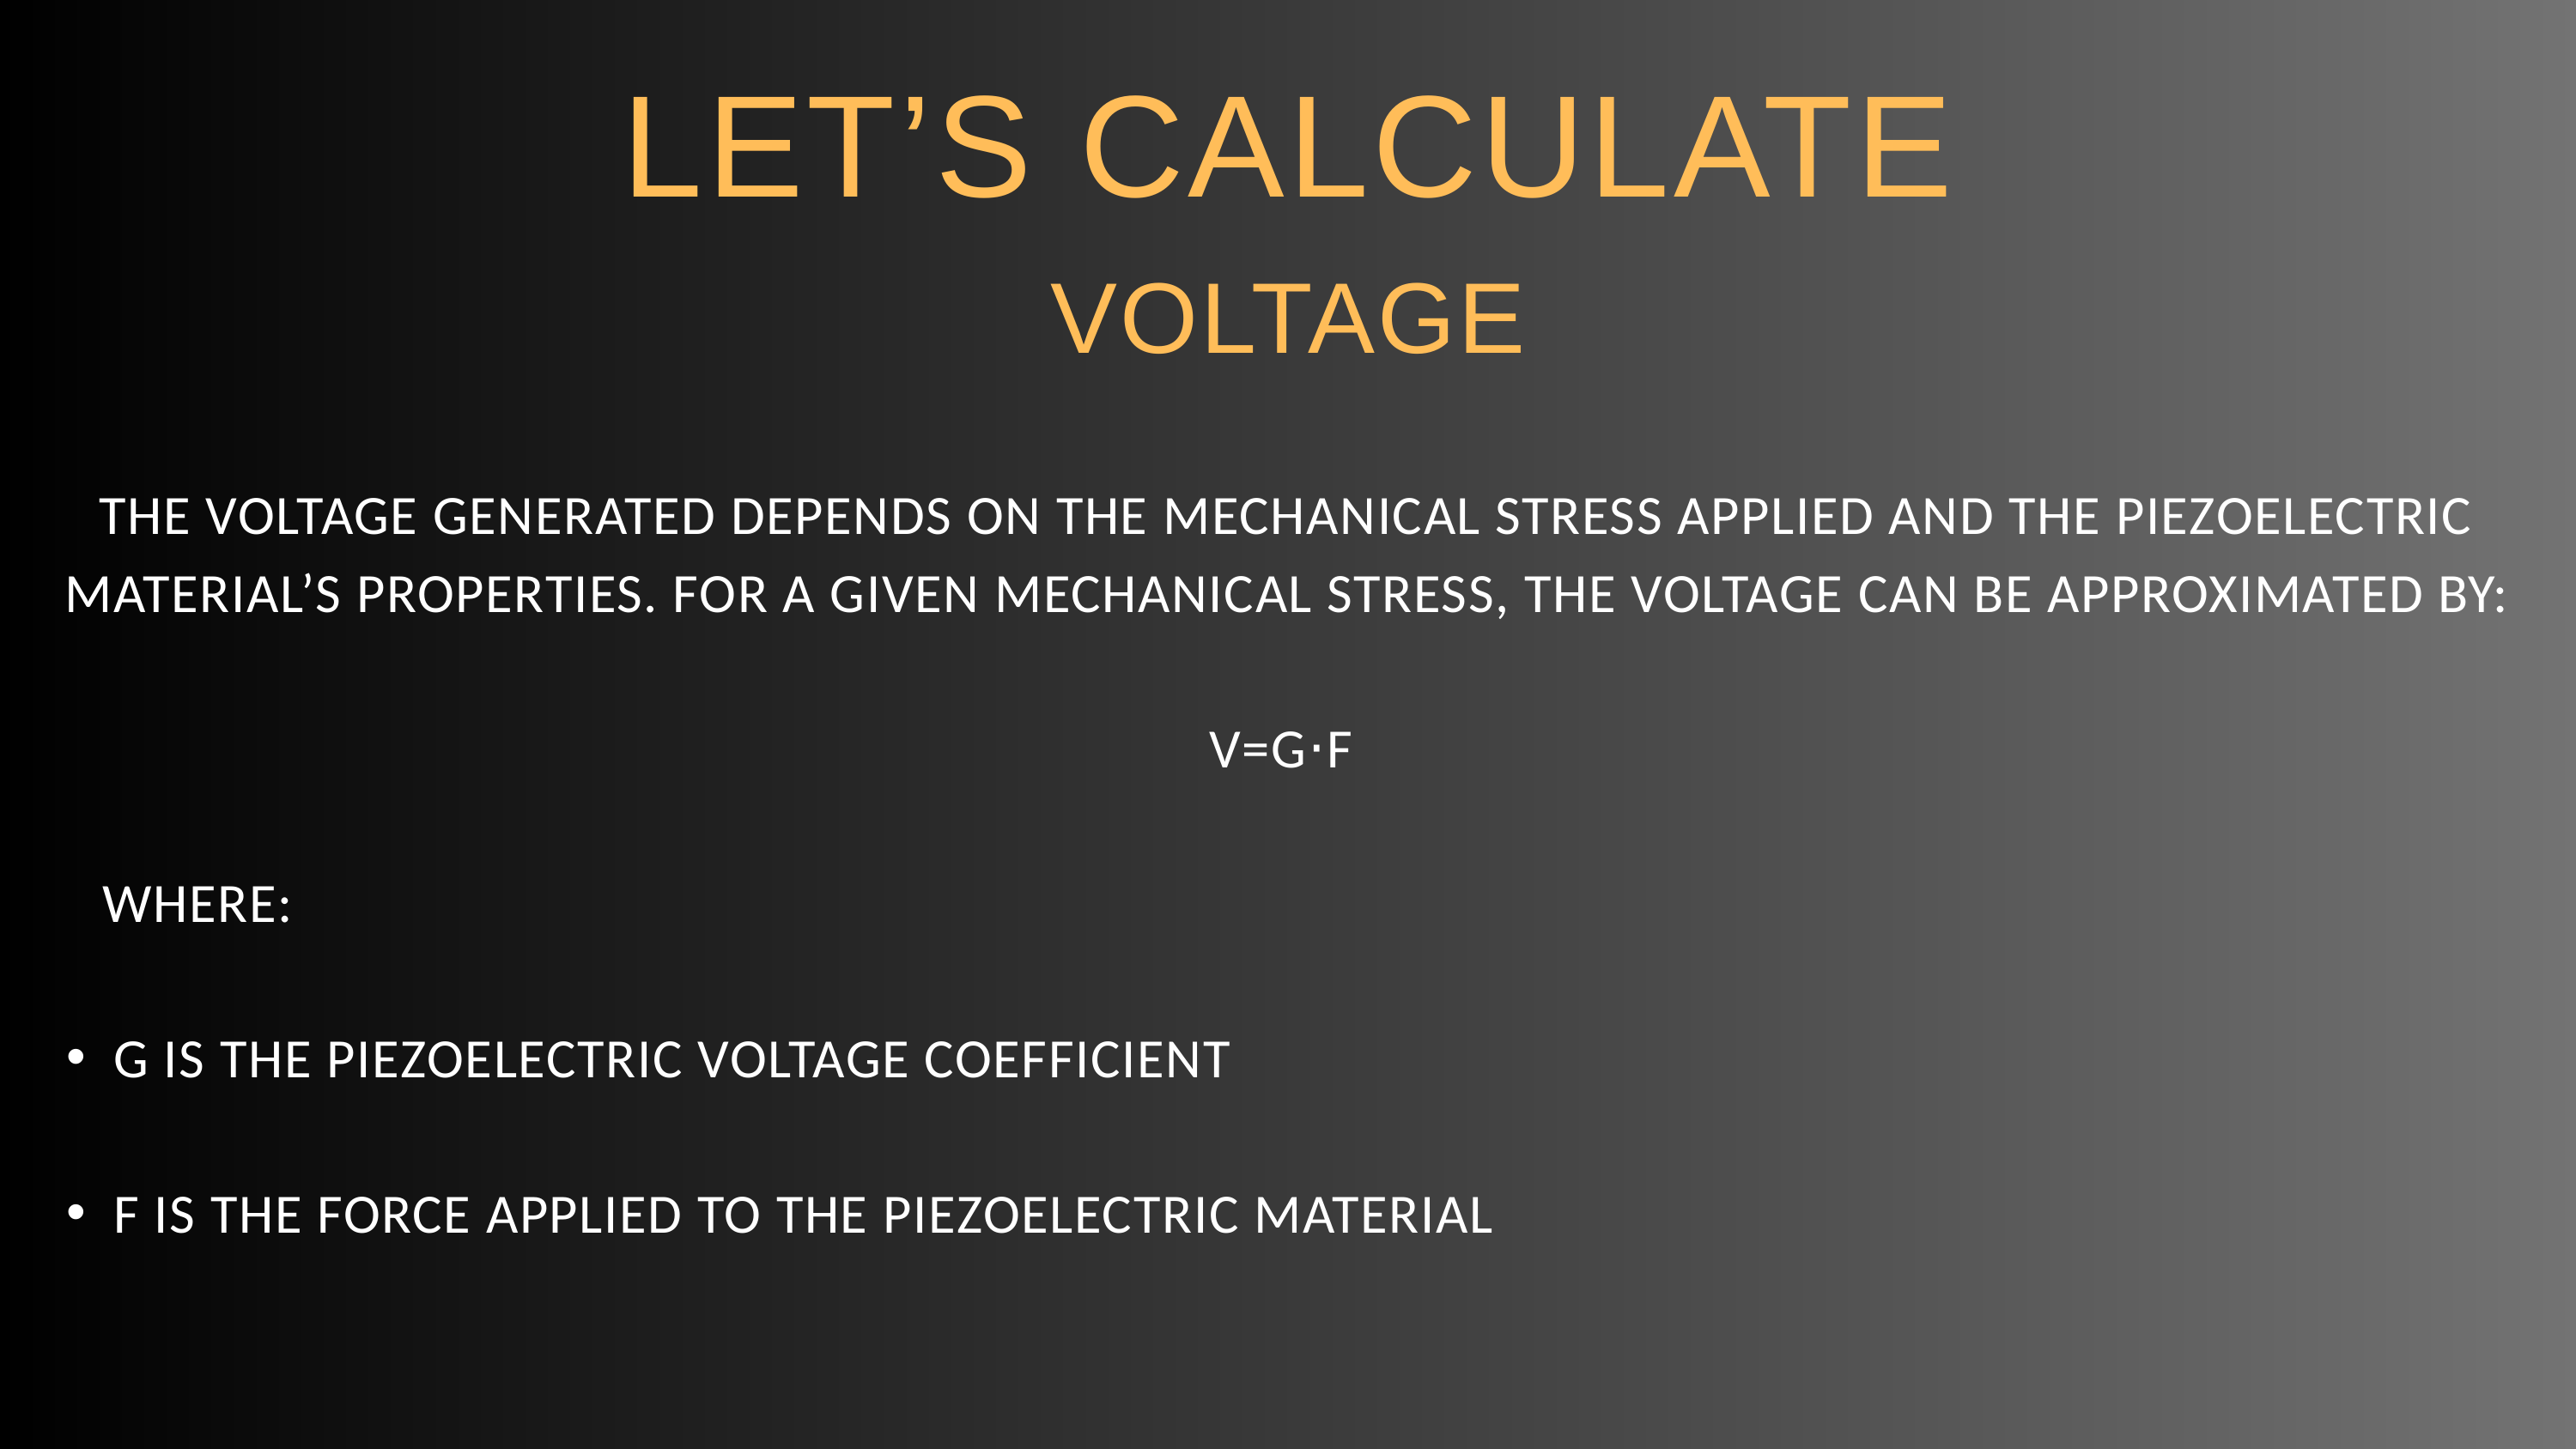

LET’S CALCULATE
VOLTAGE

THE VOLTAGE GENERATED DEPENDS ON THE MECHANICAL STRESS APPLIED AND THE PIEZOELECTRIC MATERIAL’S PROPERTIES. FOR A GIVEN MECHANICAL STRESS, THE VOLTAGE CAN BE APPROXIMATED BY:

V=G⋅F

      WHERE:

G IS THE PIEZOELECTRIC VOLTAGE COEFFICIENT

F IS THE FORCE APPLIED TO THE PIEZOELECTRIC MATERIAL